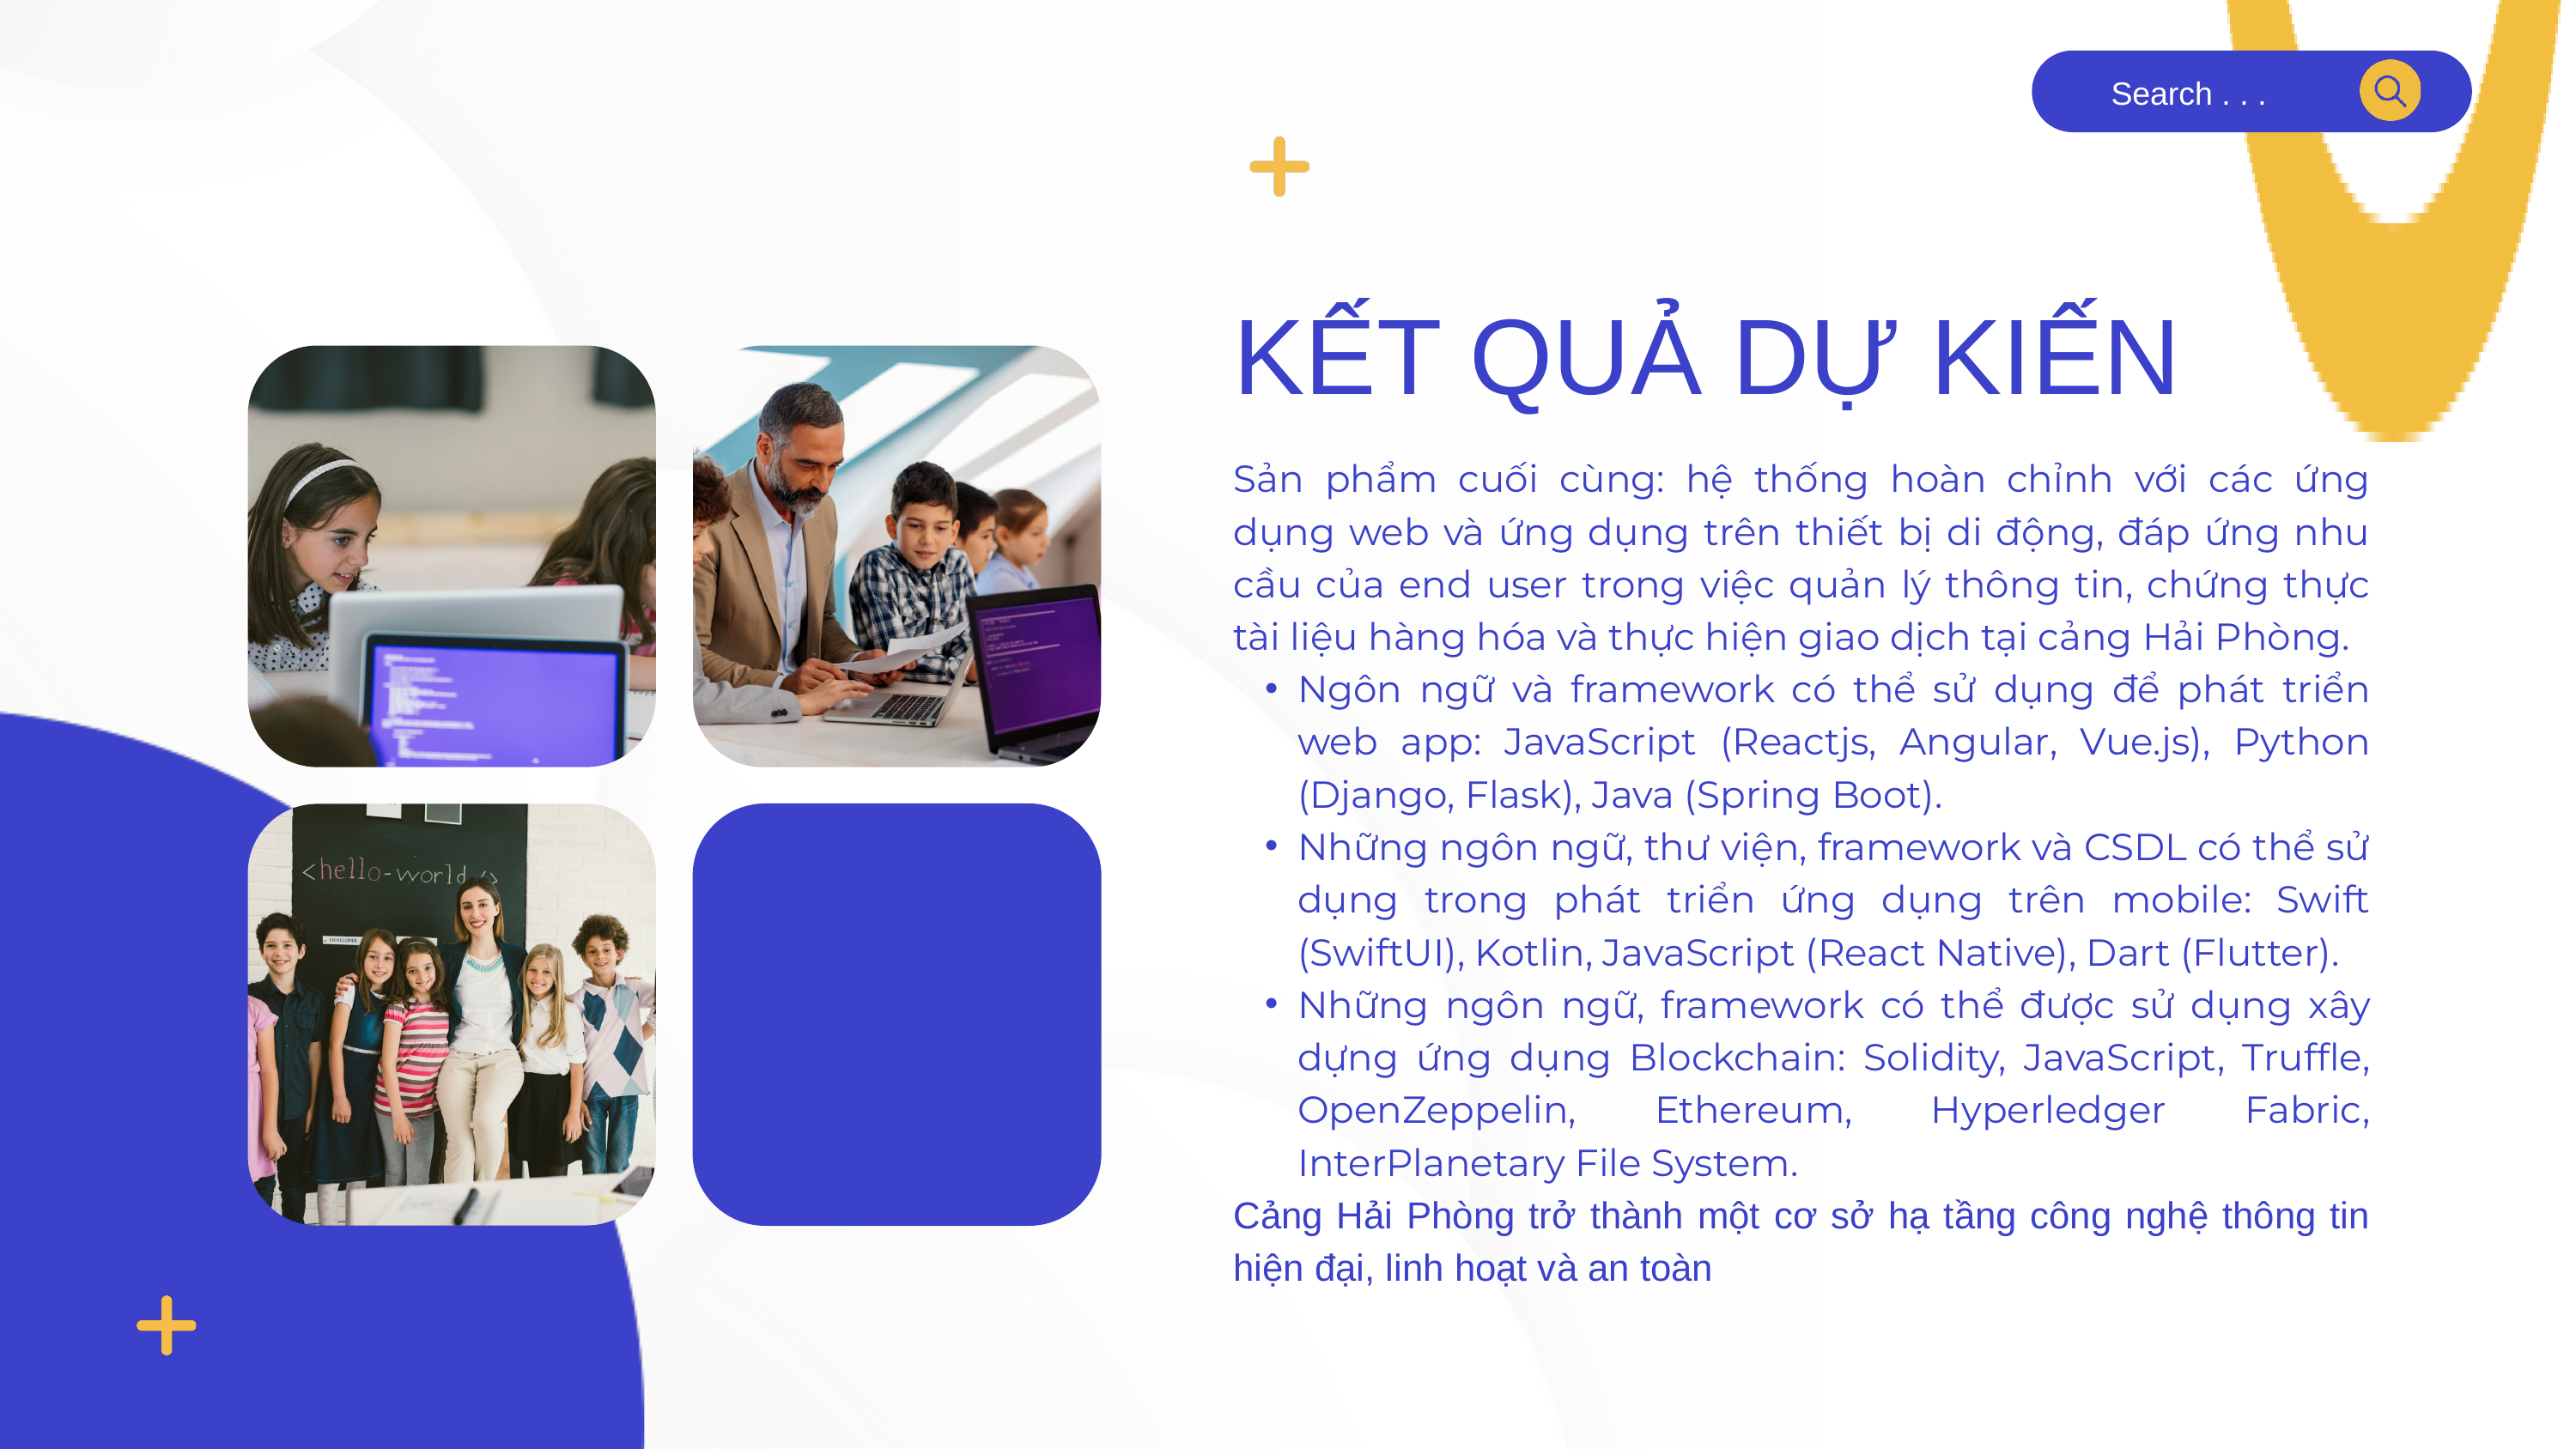

Search . . .

KẾT QUẢ DỰ KIẾN

Sản phẩm cuối cùng: hệ thống hoàn chỉnh với các ứng dụng web và ứng dụng trên thiết bị di động, đáp ứng nhu cầu của end user trong việc quản lý thông tin, chứng thực tài liệu hàng hóa và thực hiện giao dịch tại cảng Hải Phòng.
Ngôn ngữ và framework có thể sử dụng để phát triển web app: JavaScript (Reactjs, Angular, Vue.js), Python (Django, Flask), Java (Spring Boot).
Những ngôn ngữ, thư viện, framework và CSDL có thể sử dụng trong phát triển ứng dụng trên mobile: Swift (SwiftUI), Kotlin, JavaScript (React Native), Dart (Flutter).
Những ngôn ngữ, framework có thể được sử dụng xây dựng ứng dụng Blockchain: Solidity, JavaScript, Truffle, OpenZeppelin, Ethereum, Hyperledger Fabric, InterPlanetary File System.
Cảng Hải Phòng trở thành một cơ sở hạ tầng công nghệ thông tin hiện đại, linh hoạt và an toàn